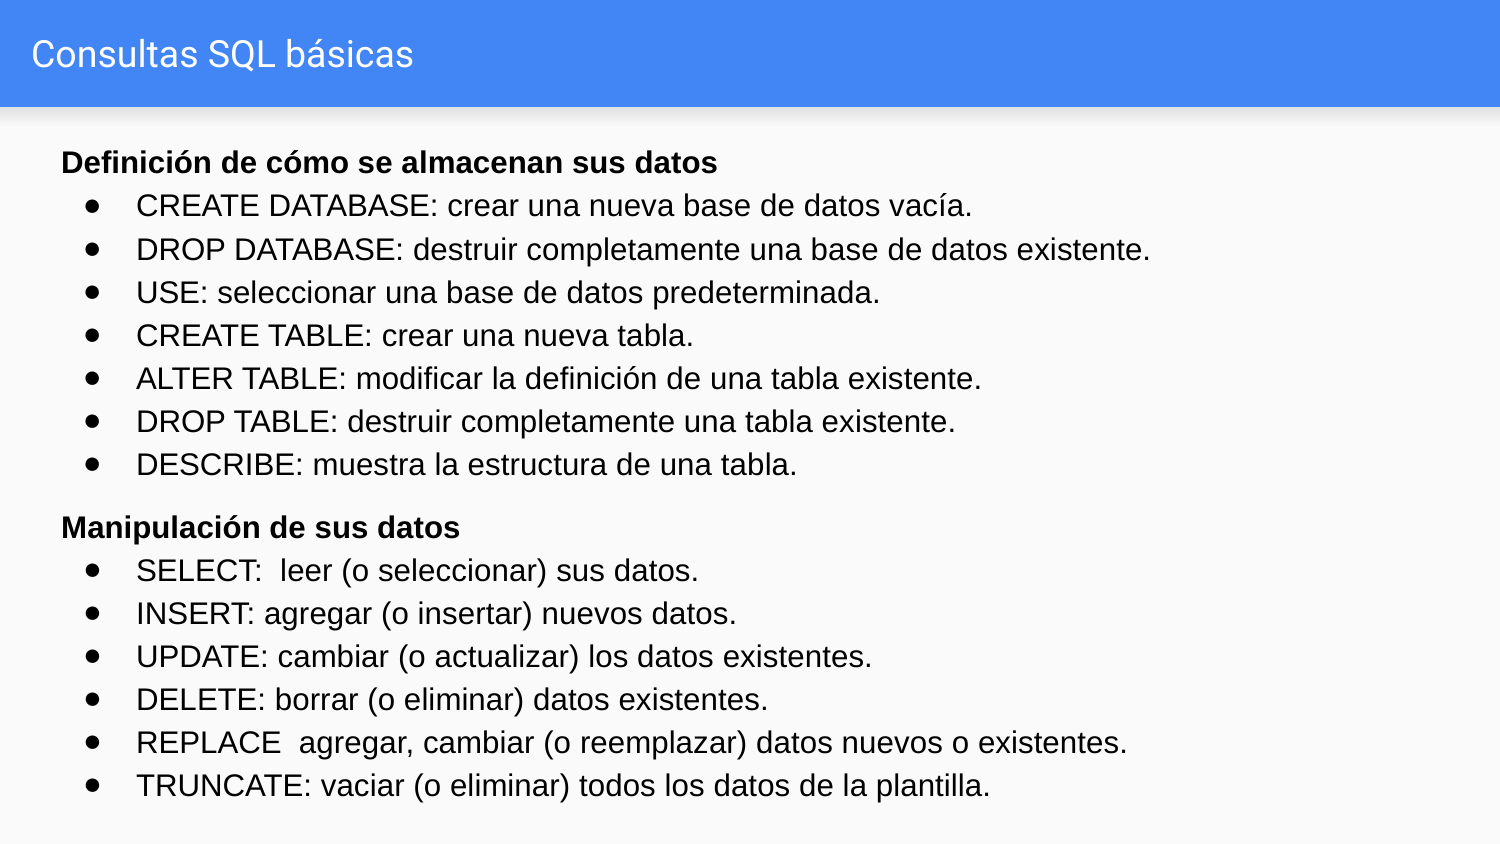

# Consultas SQL básicas
Definición de cómo se almacenan sus datos
CREATE DATABASE: crear una nueva base de datos vacía.
DROP DATABASE: destruir completamente una base de datos existente.
USE: seleccionar una base de datos predeterminada.
CREATE TABLE: crear una nueva tabla.
ALTER TABLE: modificar la definición de una tabla existente.
DROP TABLE: destruir completamente una tabla existente.
DESCRIBE: muestra la estructura de una tabla.
Manipulación de sus datos
SELECT:  leer (o seleccionar) sus datos.
INSERT: agregar (o insertar) nuevos datos.
UPDATE: cambiar (o actualizar) los datos existentes.
DELETE: borrar (o eliminar) datos existentes.
REPLACE  agregar, cambiar (o reemplazar) datos nuevos o existentes.
TRUNCATE: vaciar (o eliminar) todos los datos de la plantilla.